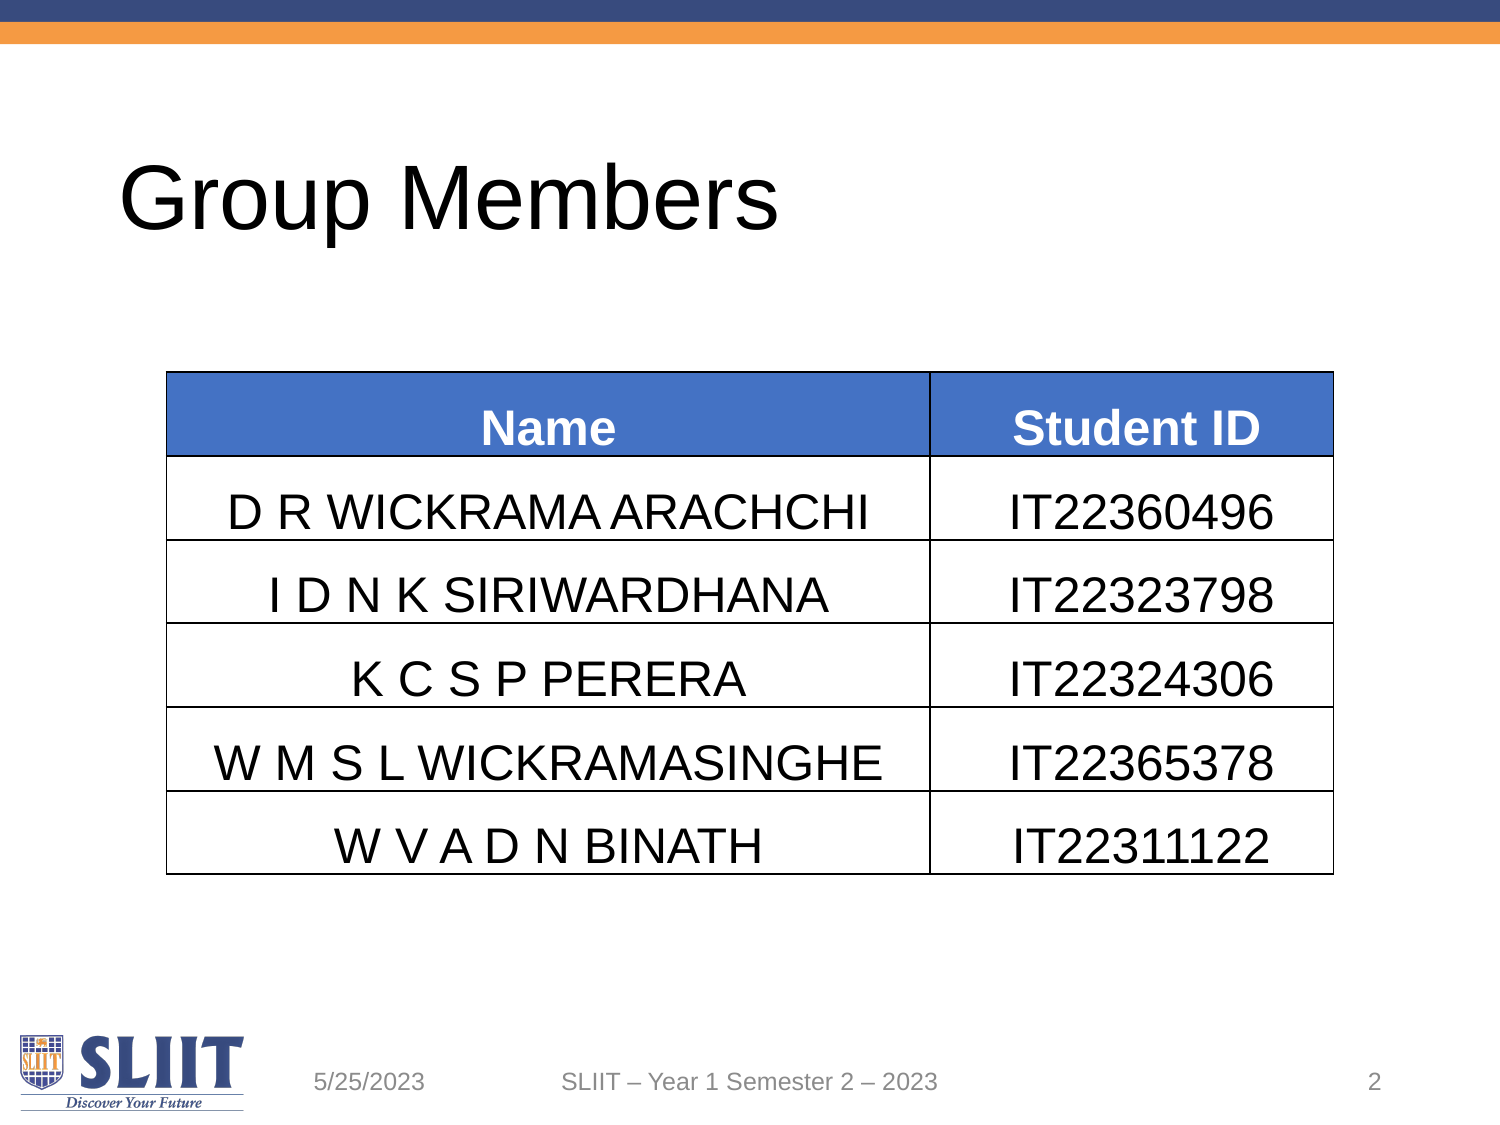

# Group Members
| Name | Student ID |
| --- | --- |
| D R WICKRAMA ARACHCHI | IT22360496 |
| I D N K SIRIWARDHANA | IT22323798 |
| K C S P PERERA | IT22324306 |
| W M S L WICKRAMASINGHE | IT22365378 |
| W V A D N BINATH | IT22311122 |
5/25/2023
SLIIT – Year 1 Semester 2 – 2023
2